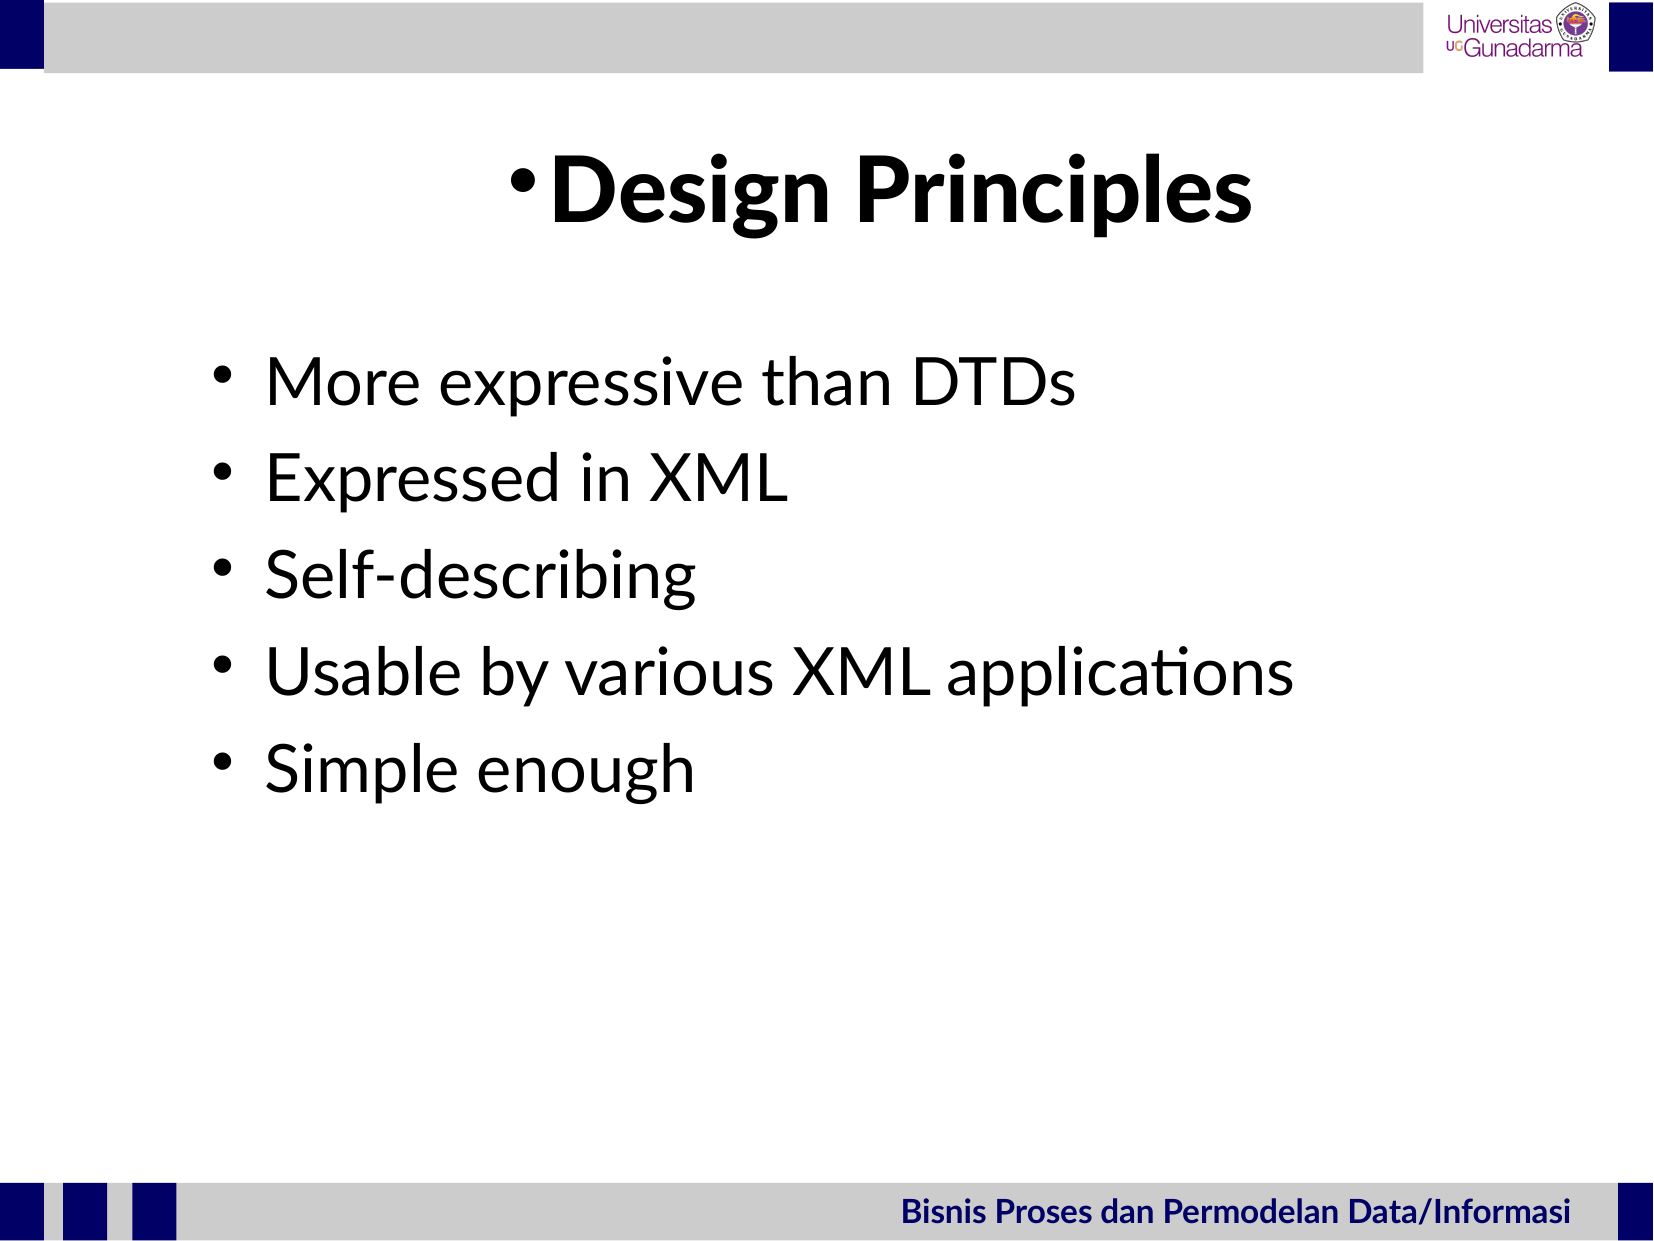

Design Principles
More expressive than DTDs
Expressed in XML
Self-describing
Usable by various XML applications
Simple enough